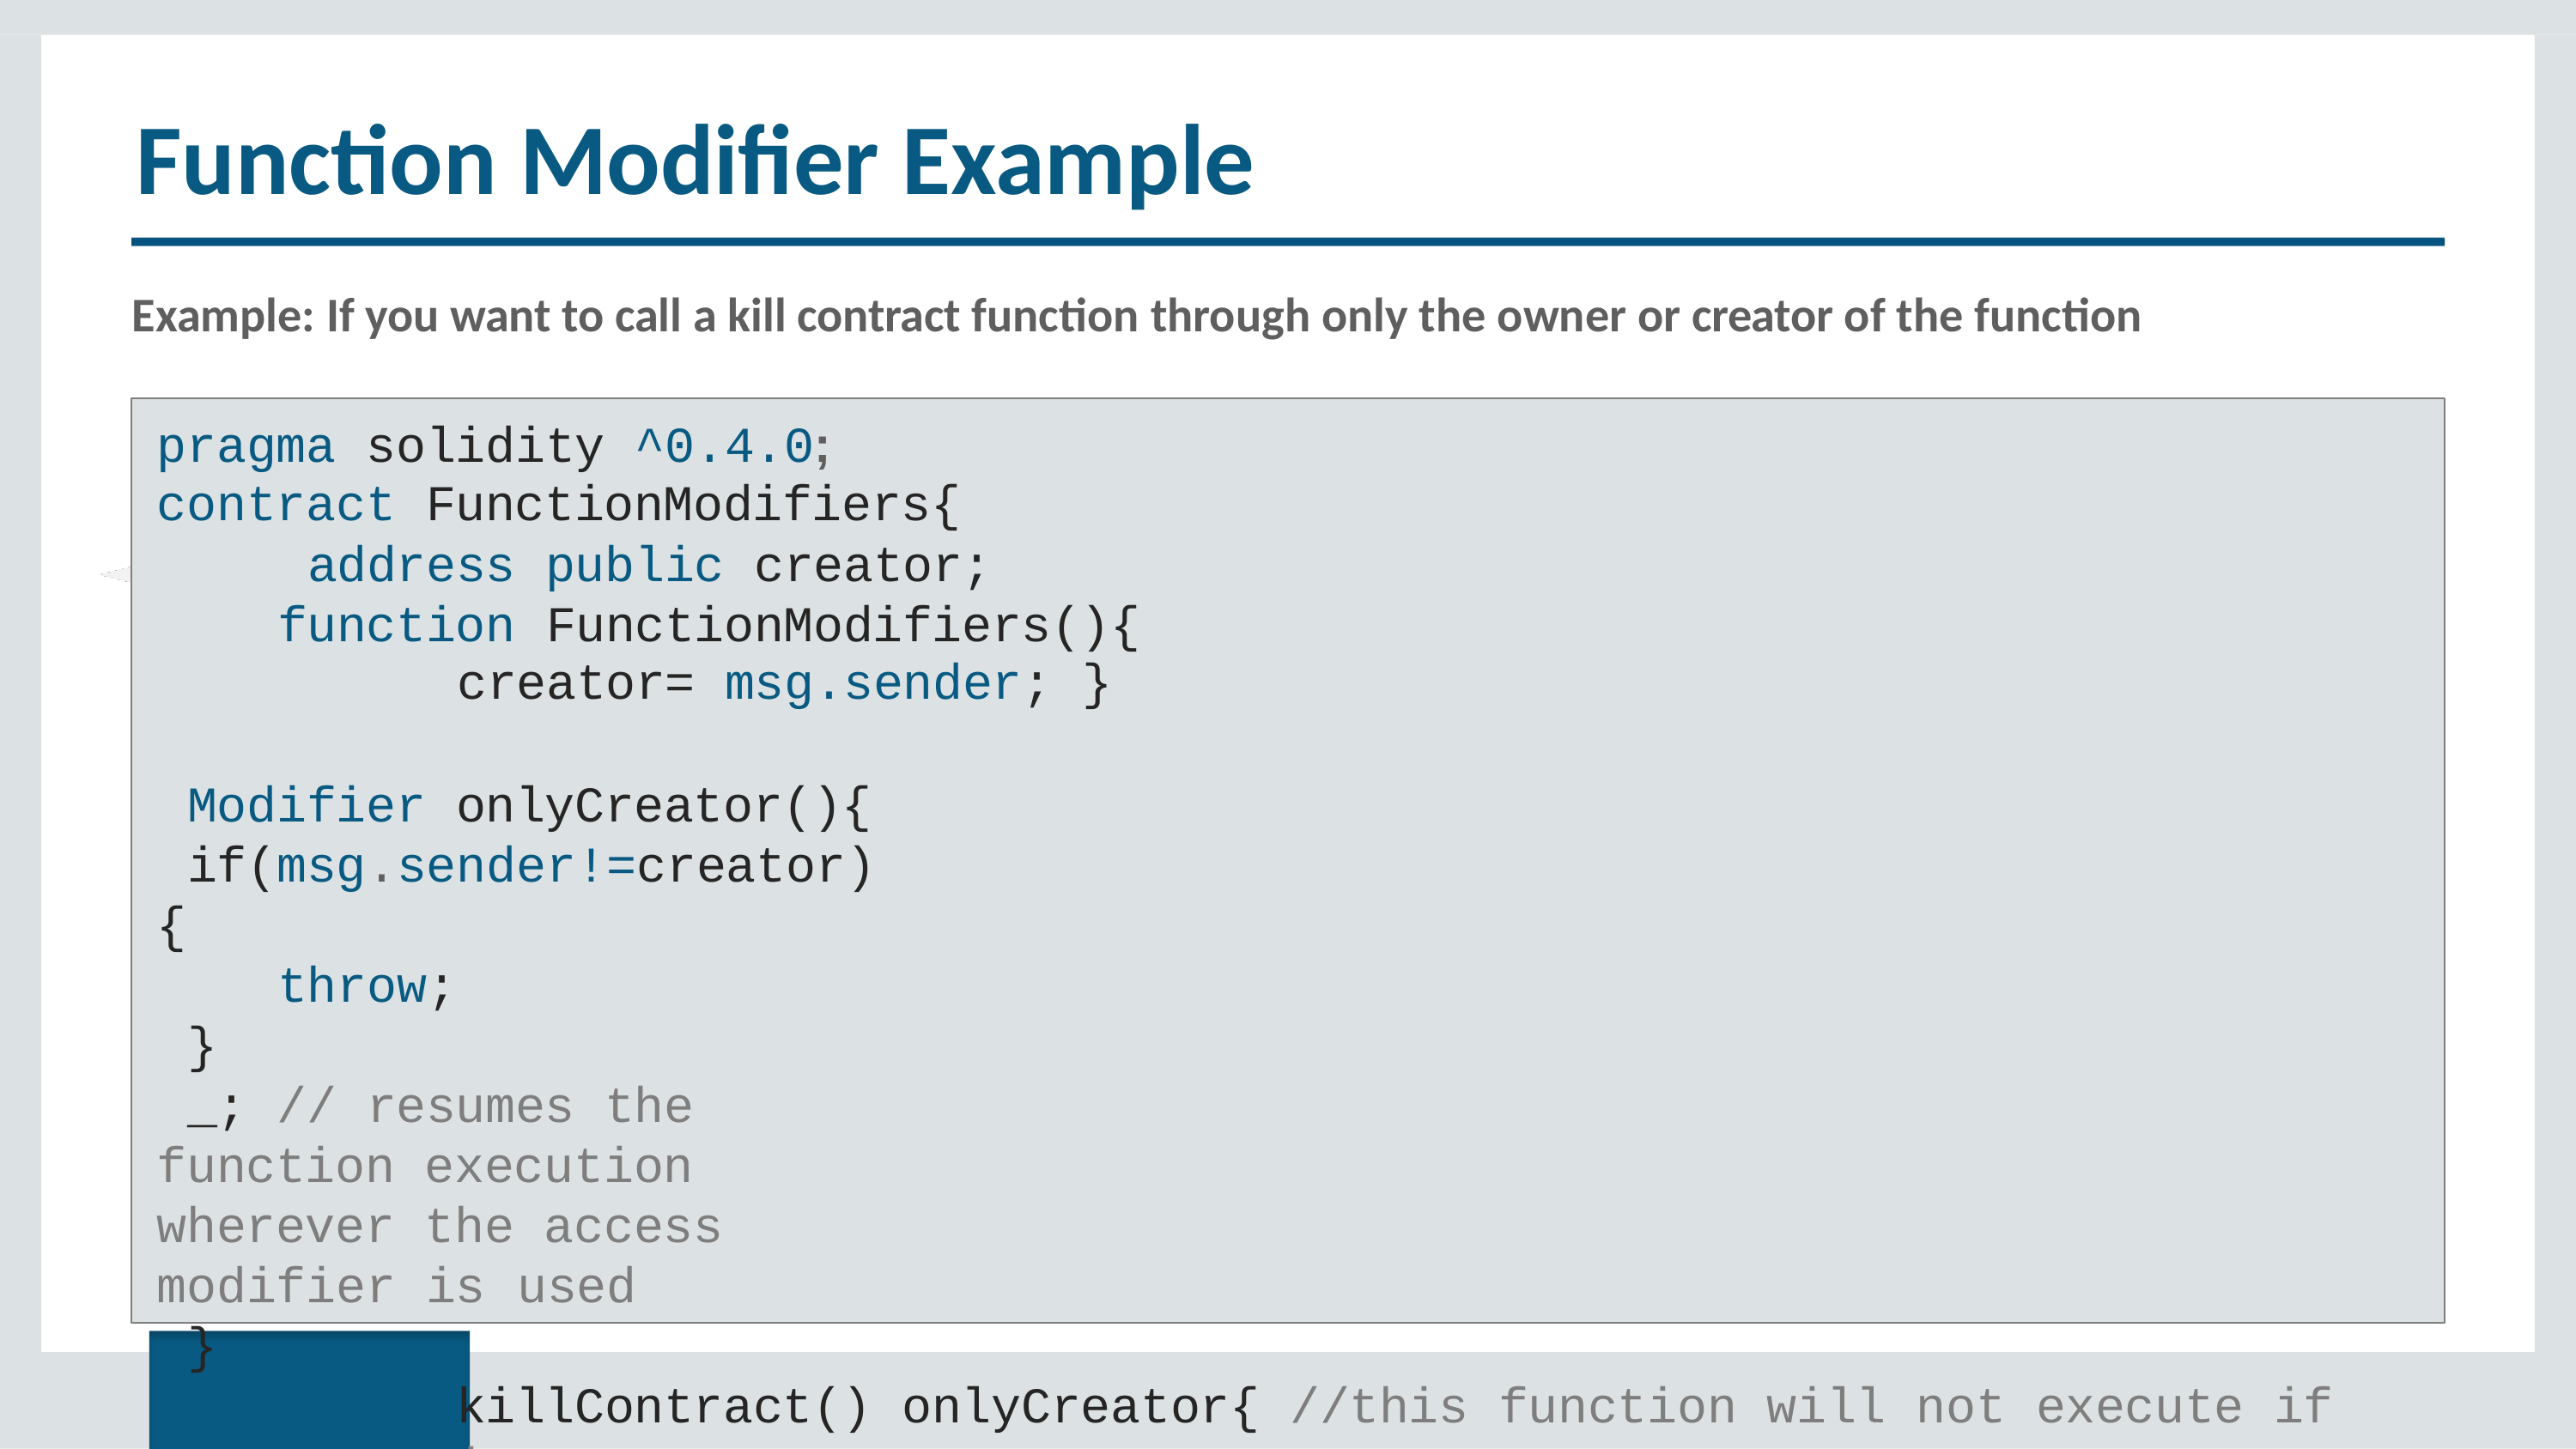

# Function Modifier Example

Example: If you want to call a kill contract function through only the owner or creator of the function

pragma solidity ^0.4.0;  contract FunctionModifiers{
address public creator;  function FunctionModifiers(){
creator= msg.sender; }

Modifier onlyCreator(){  if(msg.sender!=creator){
throw;
}
_; // resumes the function execution wherever the access modifier is used
}
function killContract() onlyCreator{ //this function will not execute if an  exception occurs
self-destruct(creator); }}